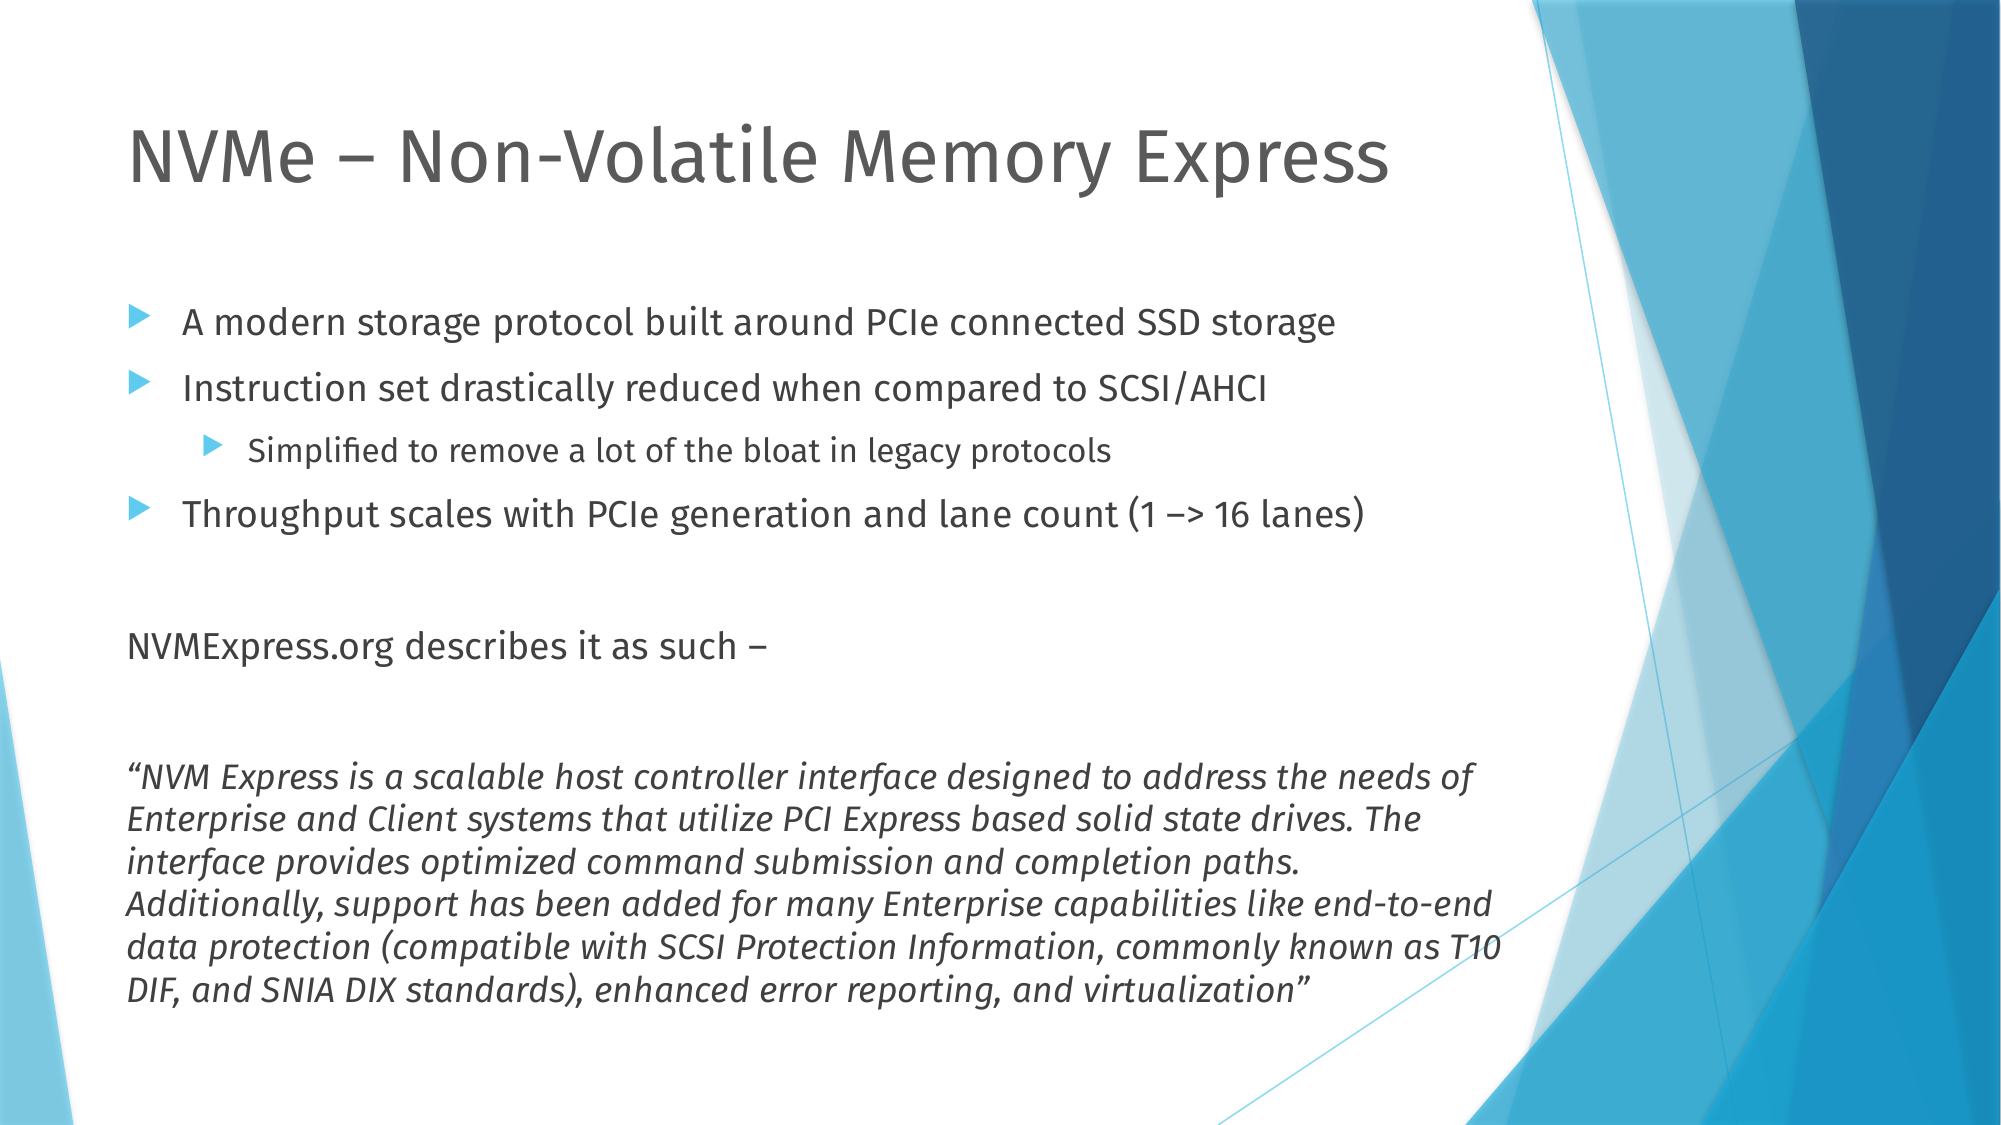

# NVMe – Non-Volatile Memory Express
A modern storage protocol built around PCIe connected SSD storage
Instruction set drastically reduced when compared to SCSI/AHCI
Simplified to remove a lot of the bloat in legacy protocols
Throughput scales with PCIe generation and lane count (1 –> 16 lanes)

NVMExpress.org describes it as such –

“NVM Express is a scalable host controller interface designed to address the needs of Enterprise and Client systems that utilize PCI Express based solid state drives. The interface provides optimized command submission and completion paths. Additionally, support has been added for many Enterprise capabilities like end-to-end data protection (compatible with SCSI Protection Information, commonly known as T10 DIF, and SNIA DIX standards), enhanced error reporting, and virtualization”